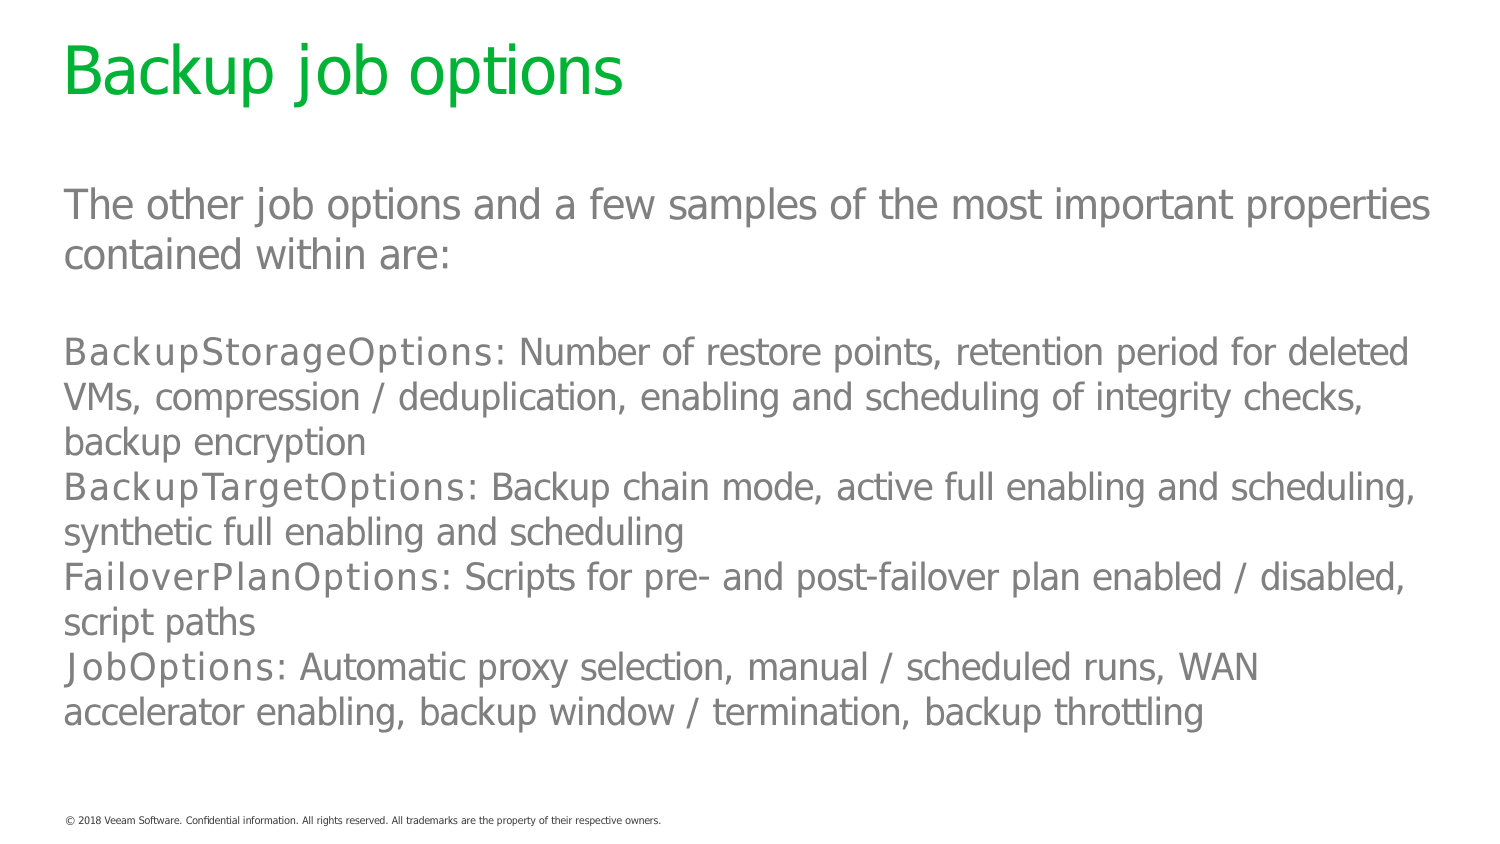

# Backup job options
The other job options and a few samples of the most important properties contained within are:

BackupStorageOptions: Number of restore points, retention period for deleted VMs, compression / deduplication, enabling and scheduling of integrity checks, backup encryption
BackupTargetOptions: Backup chain mode, active full enabling and scheduling, synthetic full enabling and scheduling
FailoverPlanOptions: Scripts for pre- and post-failover plan enabled / disabled, script paths
JobOptions: Automatic proxy selection, manual / scheduled runs, WAN accelerator enabling, backup window / termination, backup throttling